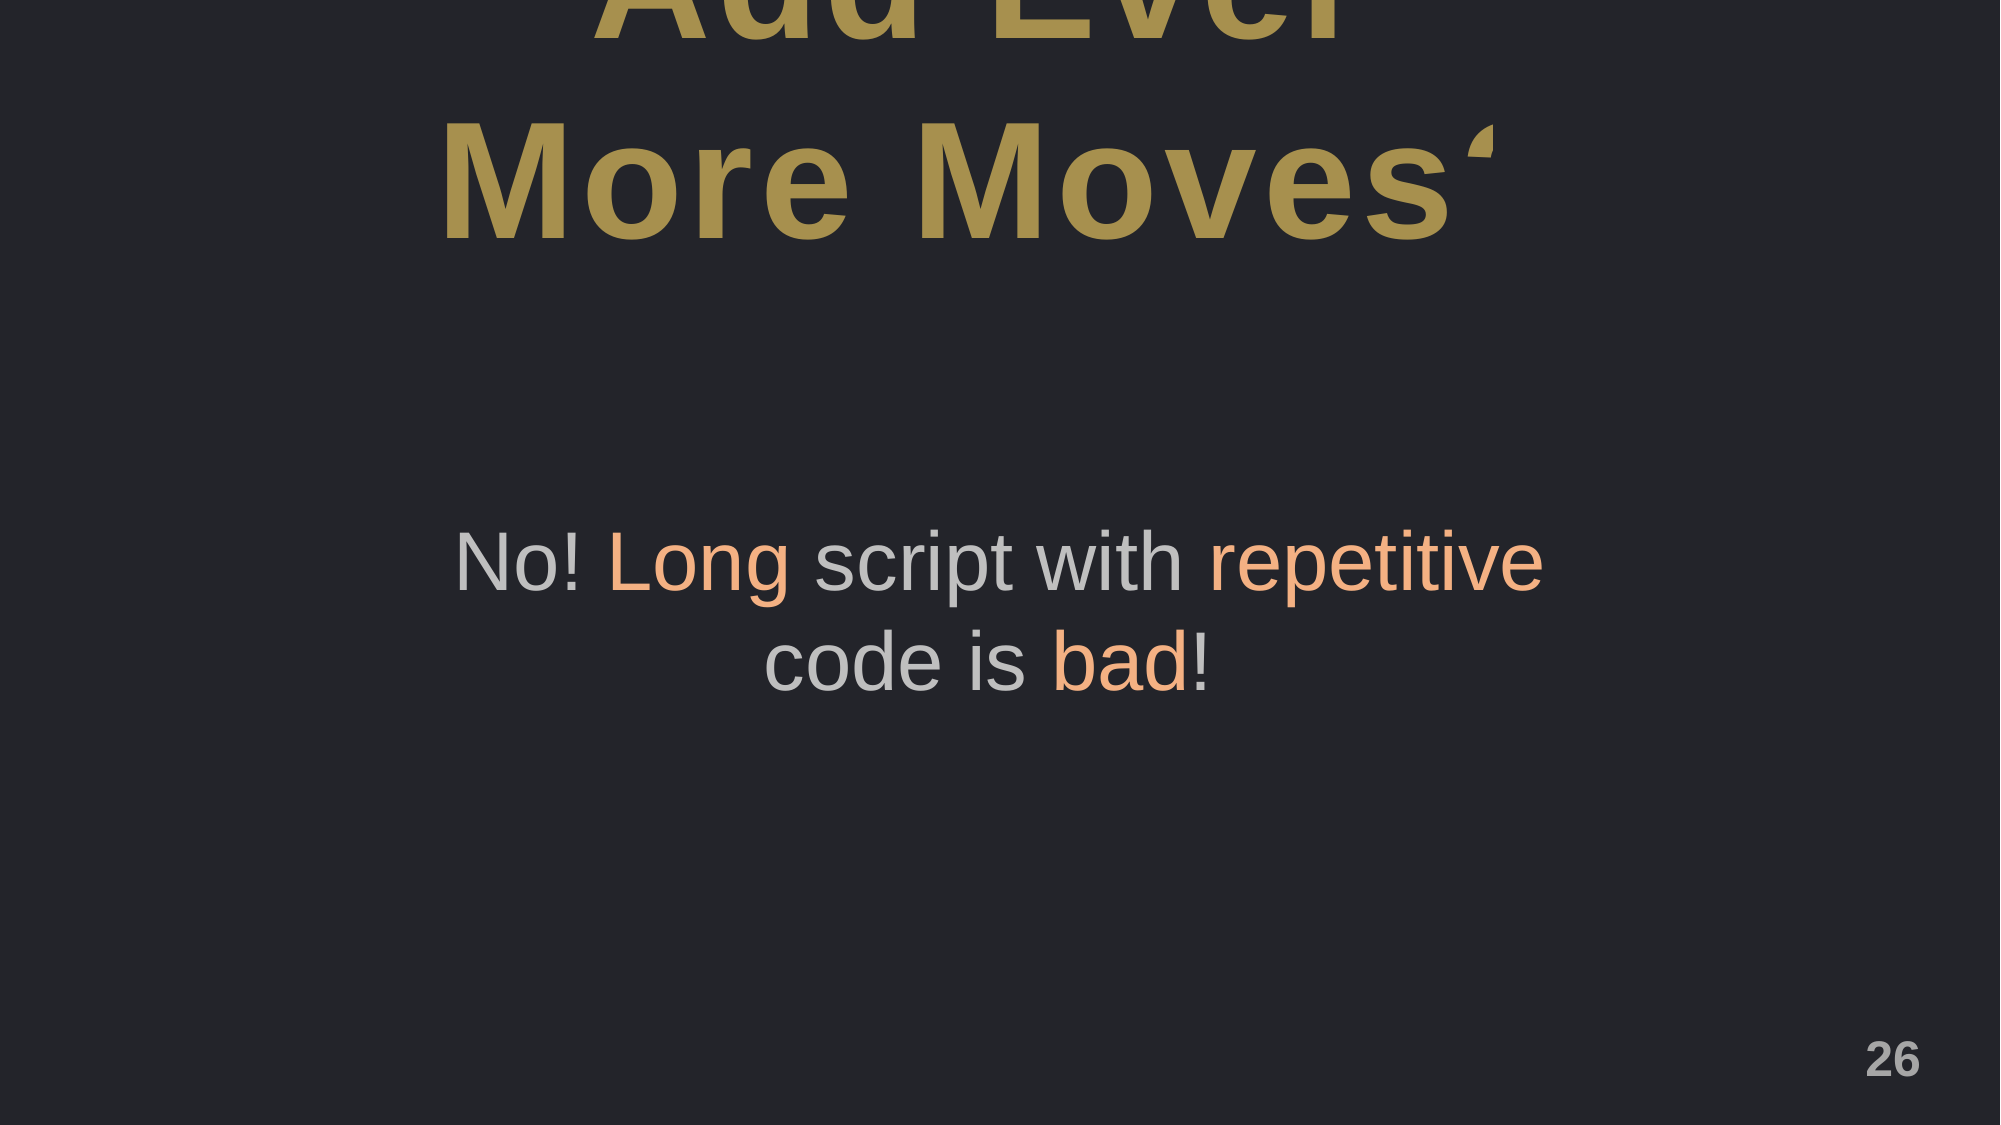

Add Even More Moves?
No! Long script with repetitive code is bad!
26